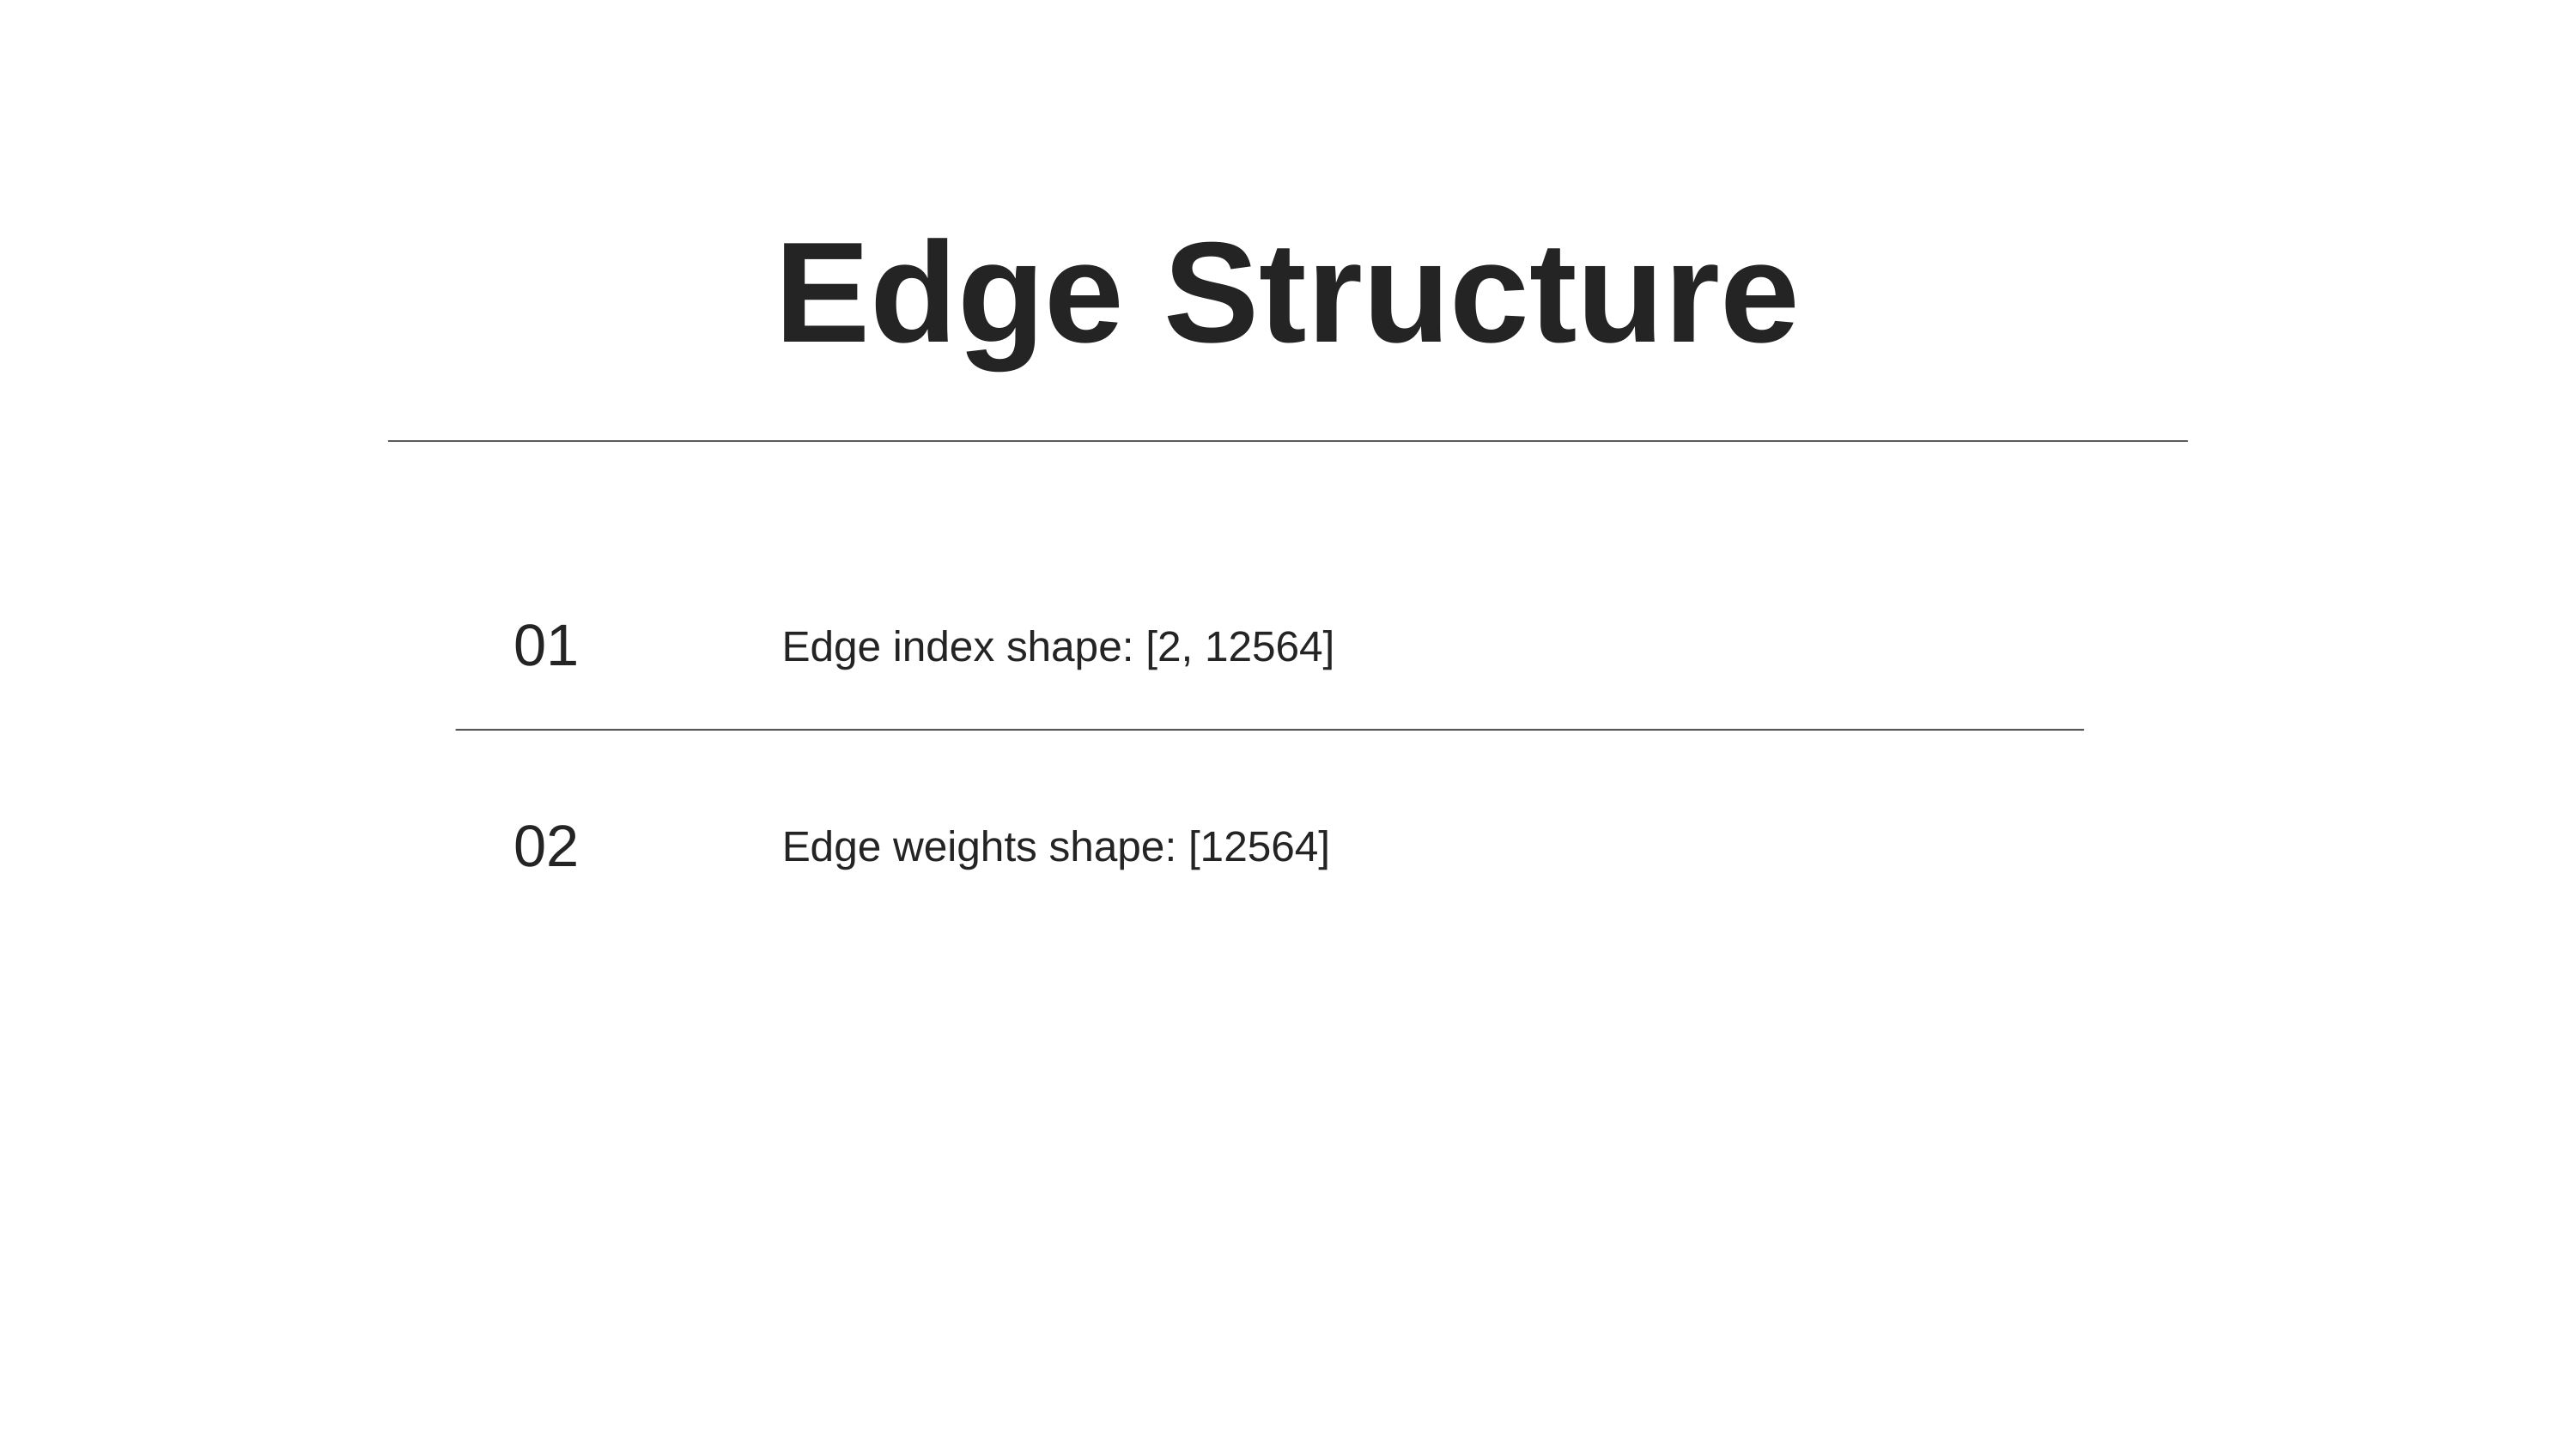

Edge Structure

01
Edge index shape: [2, 12564]

02
Edge weights shape: [12564]